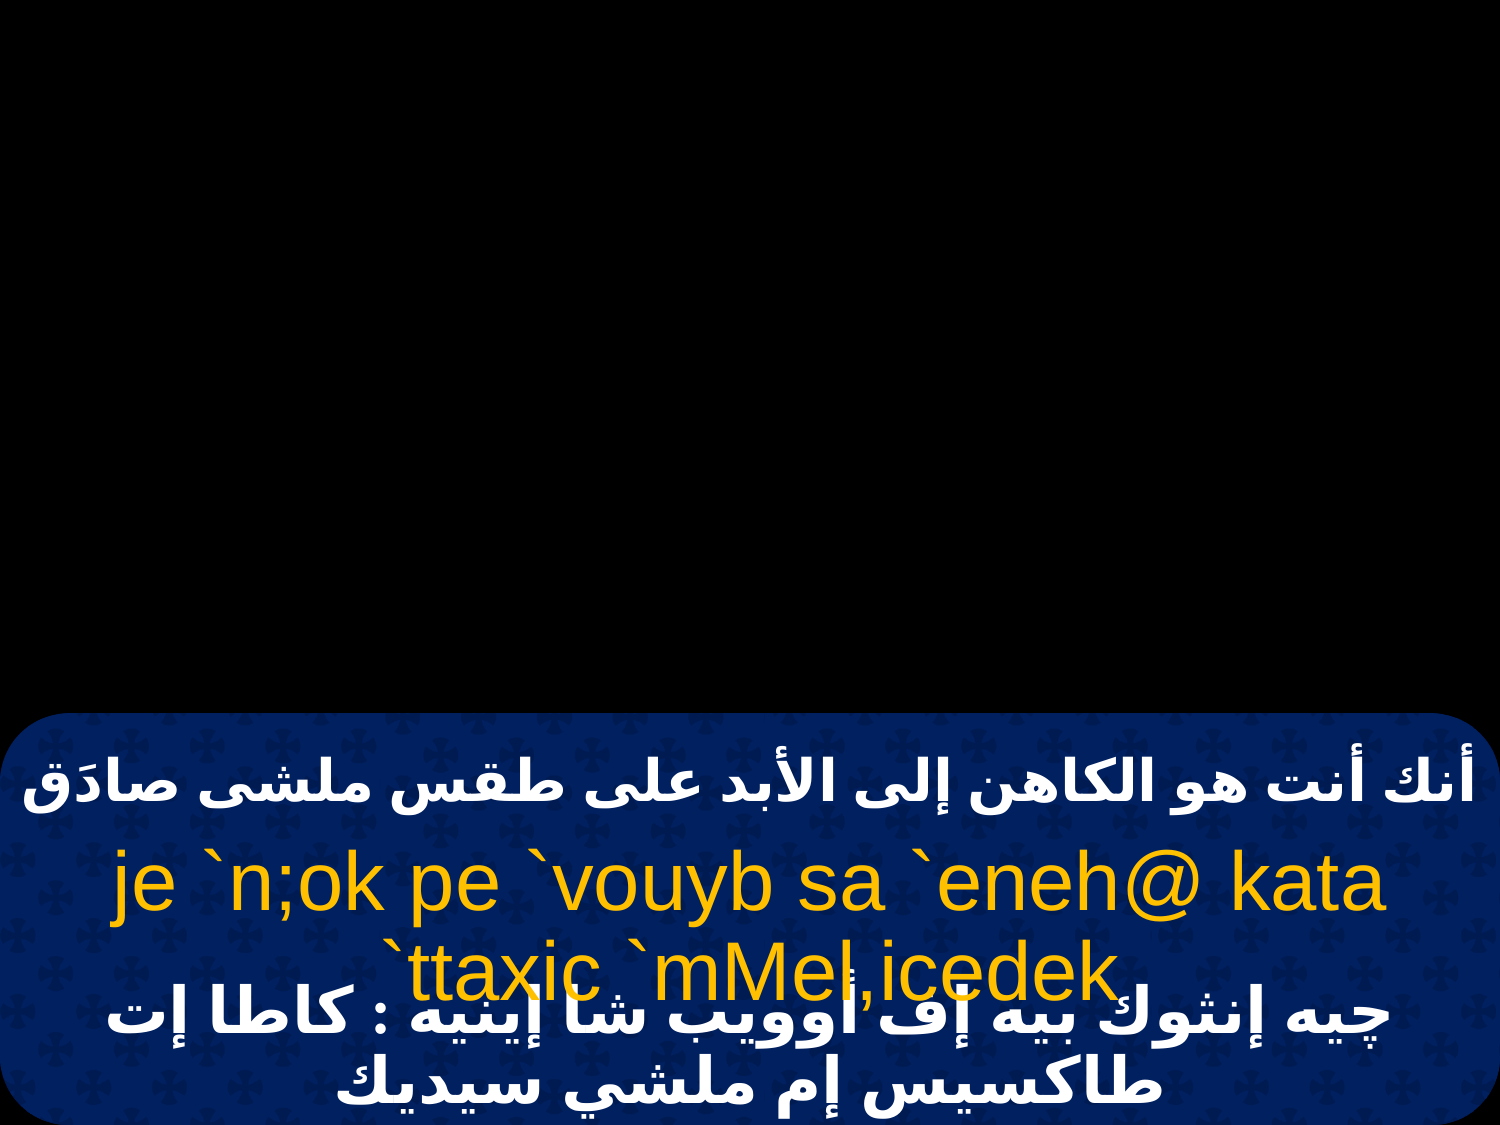

أنك أنت هو الكاهن إلى الأبد على طقس ملشى صادَق
je `n;ok pe `vouyb sa `eneh@ kata `ttaxic `mMel,icedek
چيه إنثوك بيه إف أوويب شا إينيه : كاطا إت طاكسيس إم ملشي سيديك